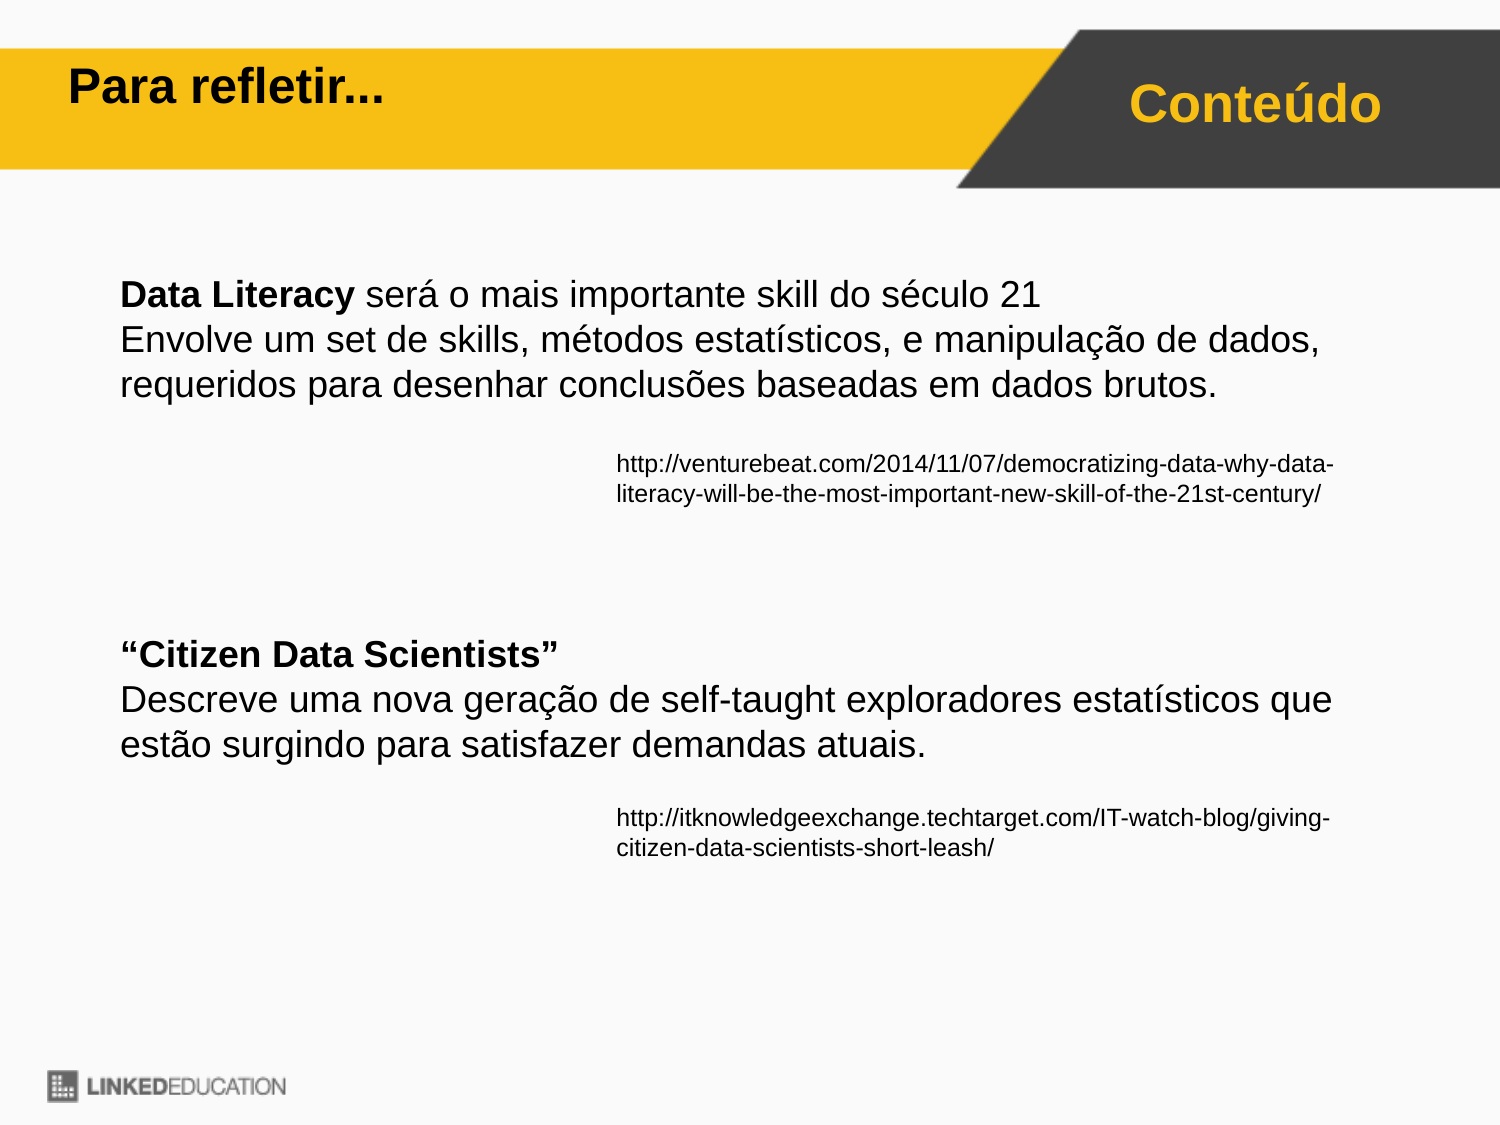

Para refletir...
Data Literacy será o mais importante skill do século 21
Envolve um set de skills, métodos estatísticos, e manipulação de dados, requeridos para desenhar conclusões baseadas em dados brutos.

“Citizen Data Scientists”
Descreve uma nova geração de self-taught exploradores estatísticos que estão surgindo para satisfazer demandas atuais.

http://venturebeat.com/2014/11/07/democratizing-data-why-data-literacy-will-be-the-most-important-new-skill-of-the-21st-century/
http://itknowledgeexchange.techtarget.com/IT-watch-blog/giving-citizen-data-scientists-short-leash/